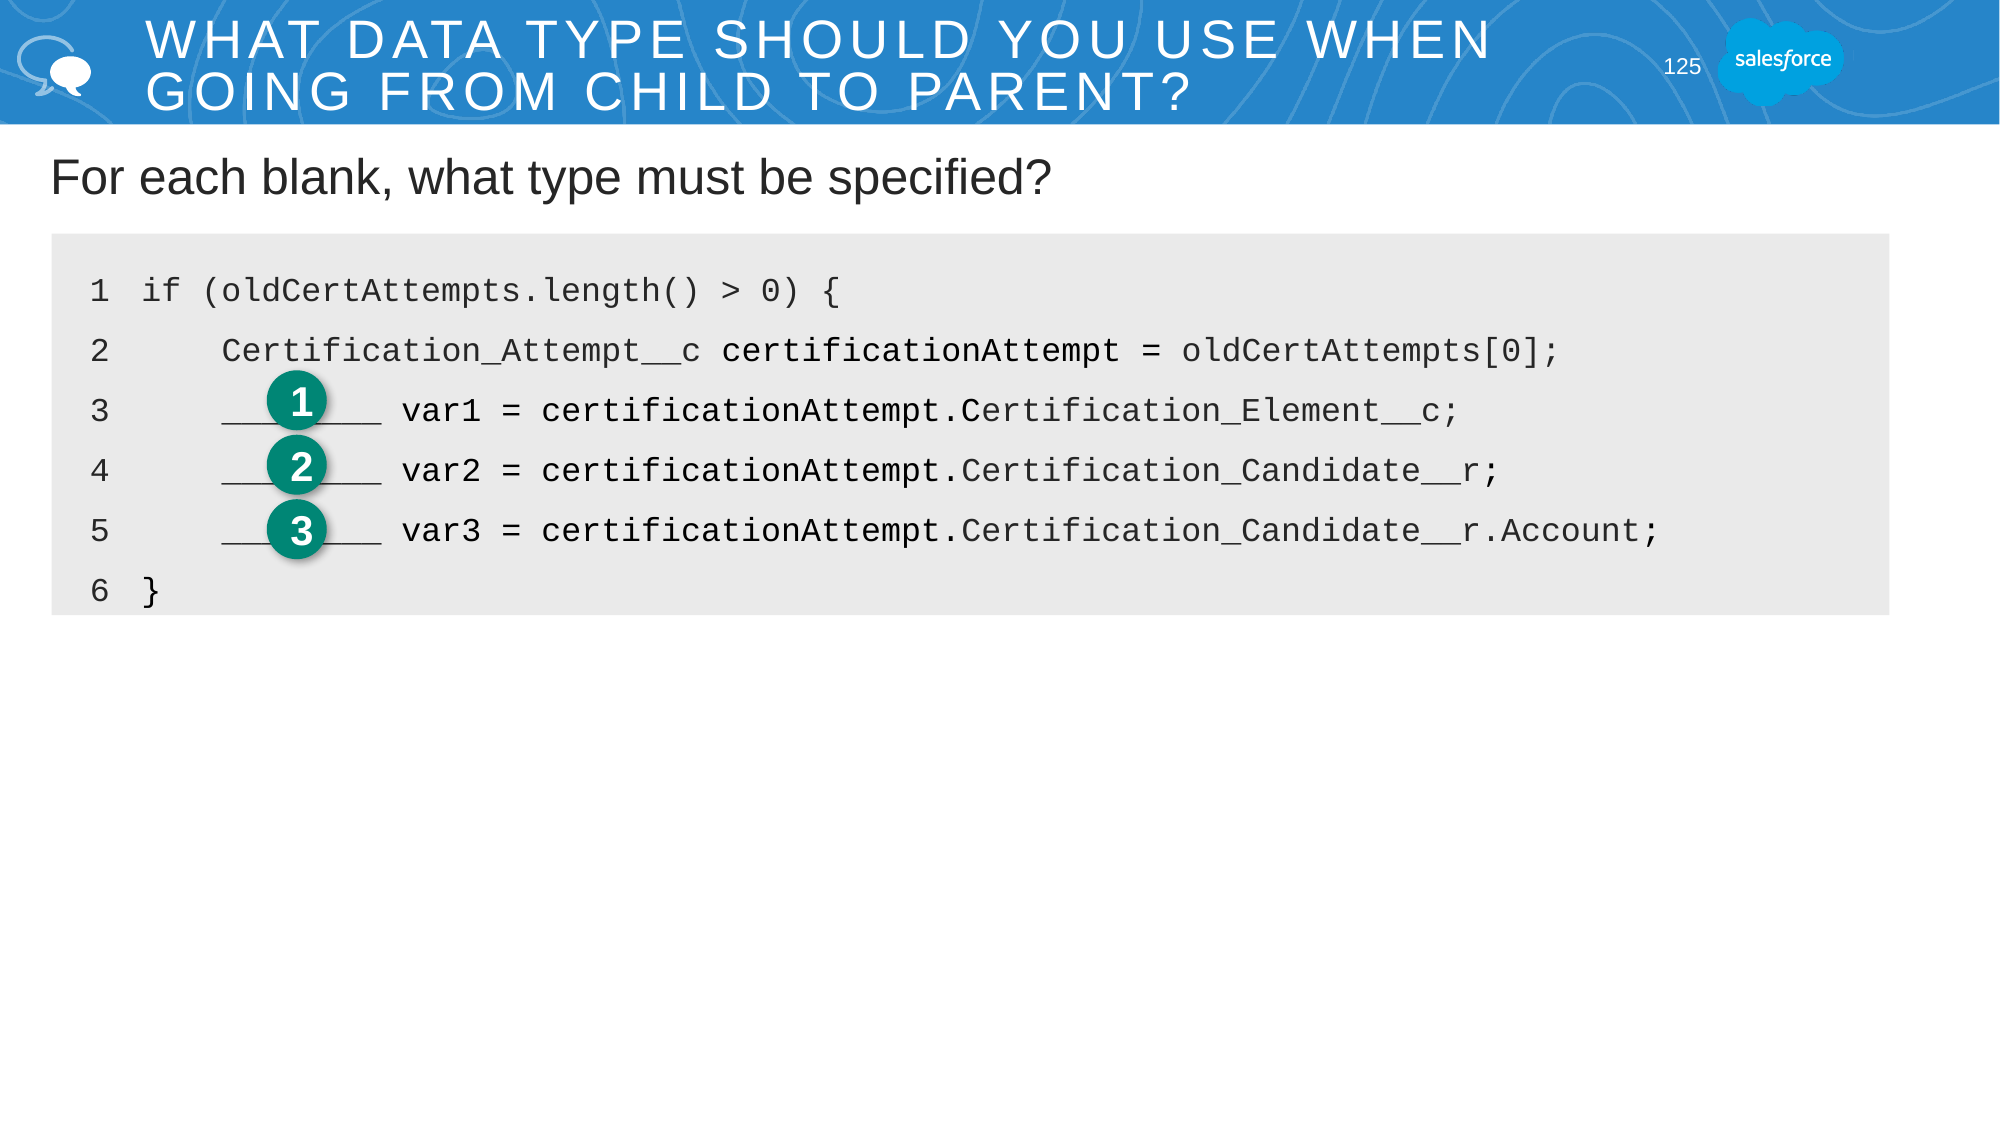

# What Data Type Should You Use When Going from Child to Parent?
125
 For each blank, what type must be specified?

if (oldCertAttempts.length() > 0) {
    Certification_Attempt__c certificationAttempt = oldCertAttempts[0];
    ________ var1 = certificationAttempt.Certification_Element__c;
    ________ var2 = certificationAttempt.Certification_Candidate__r;
    ________ var3 = certificationAttempt.Certification_Candidate__r.Account;
}
1
2
3
4
5
6
1
2
3